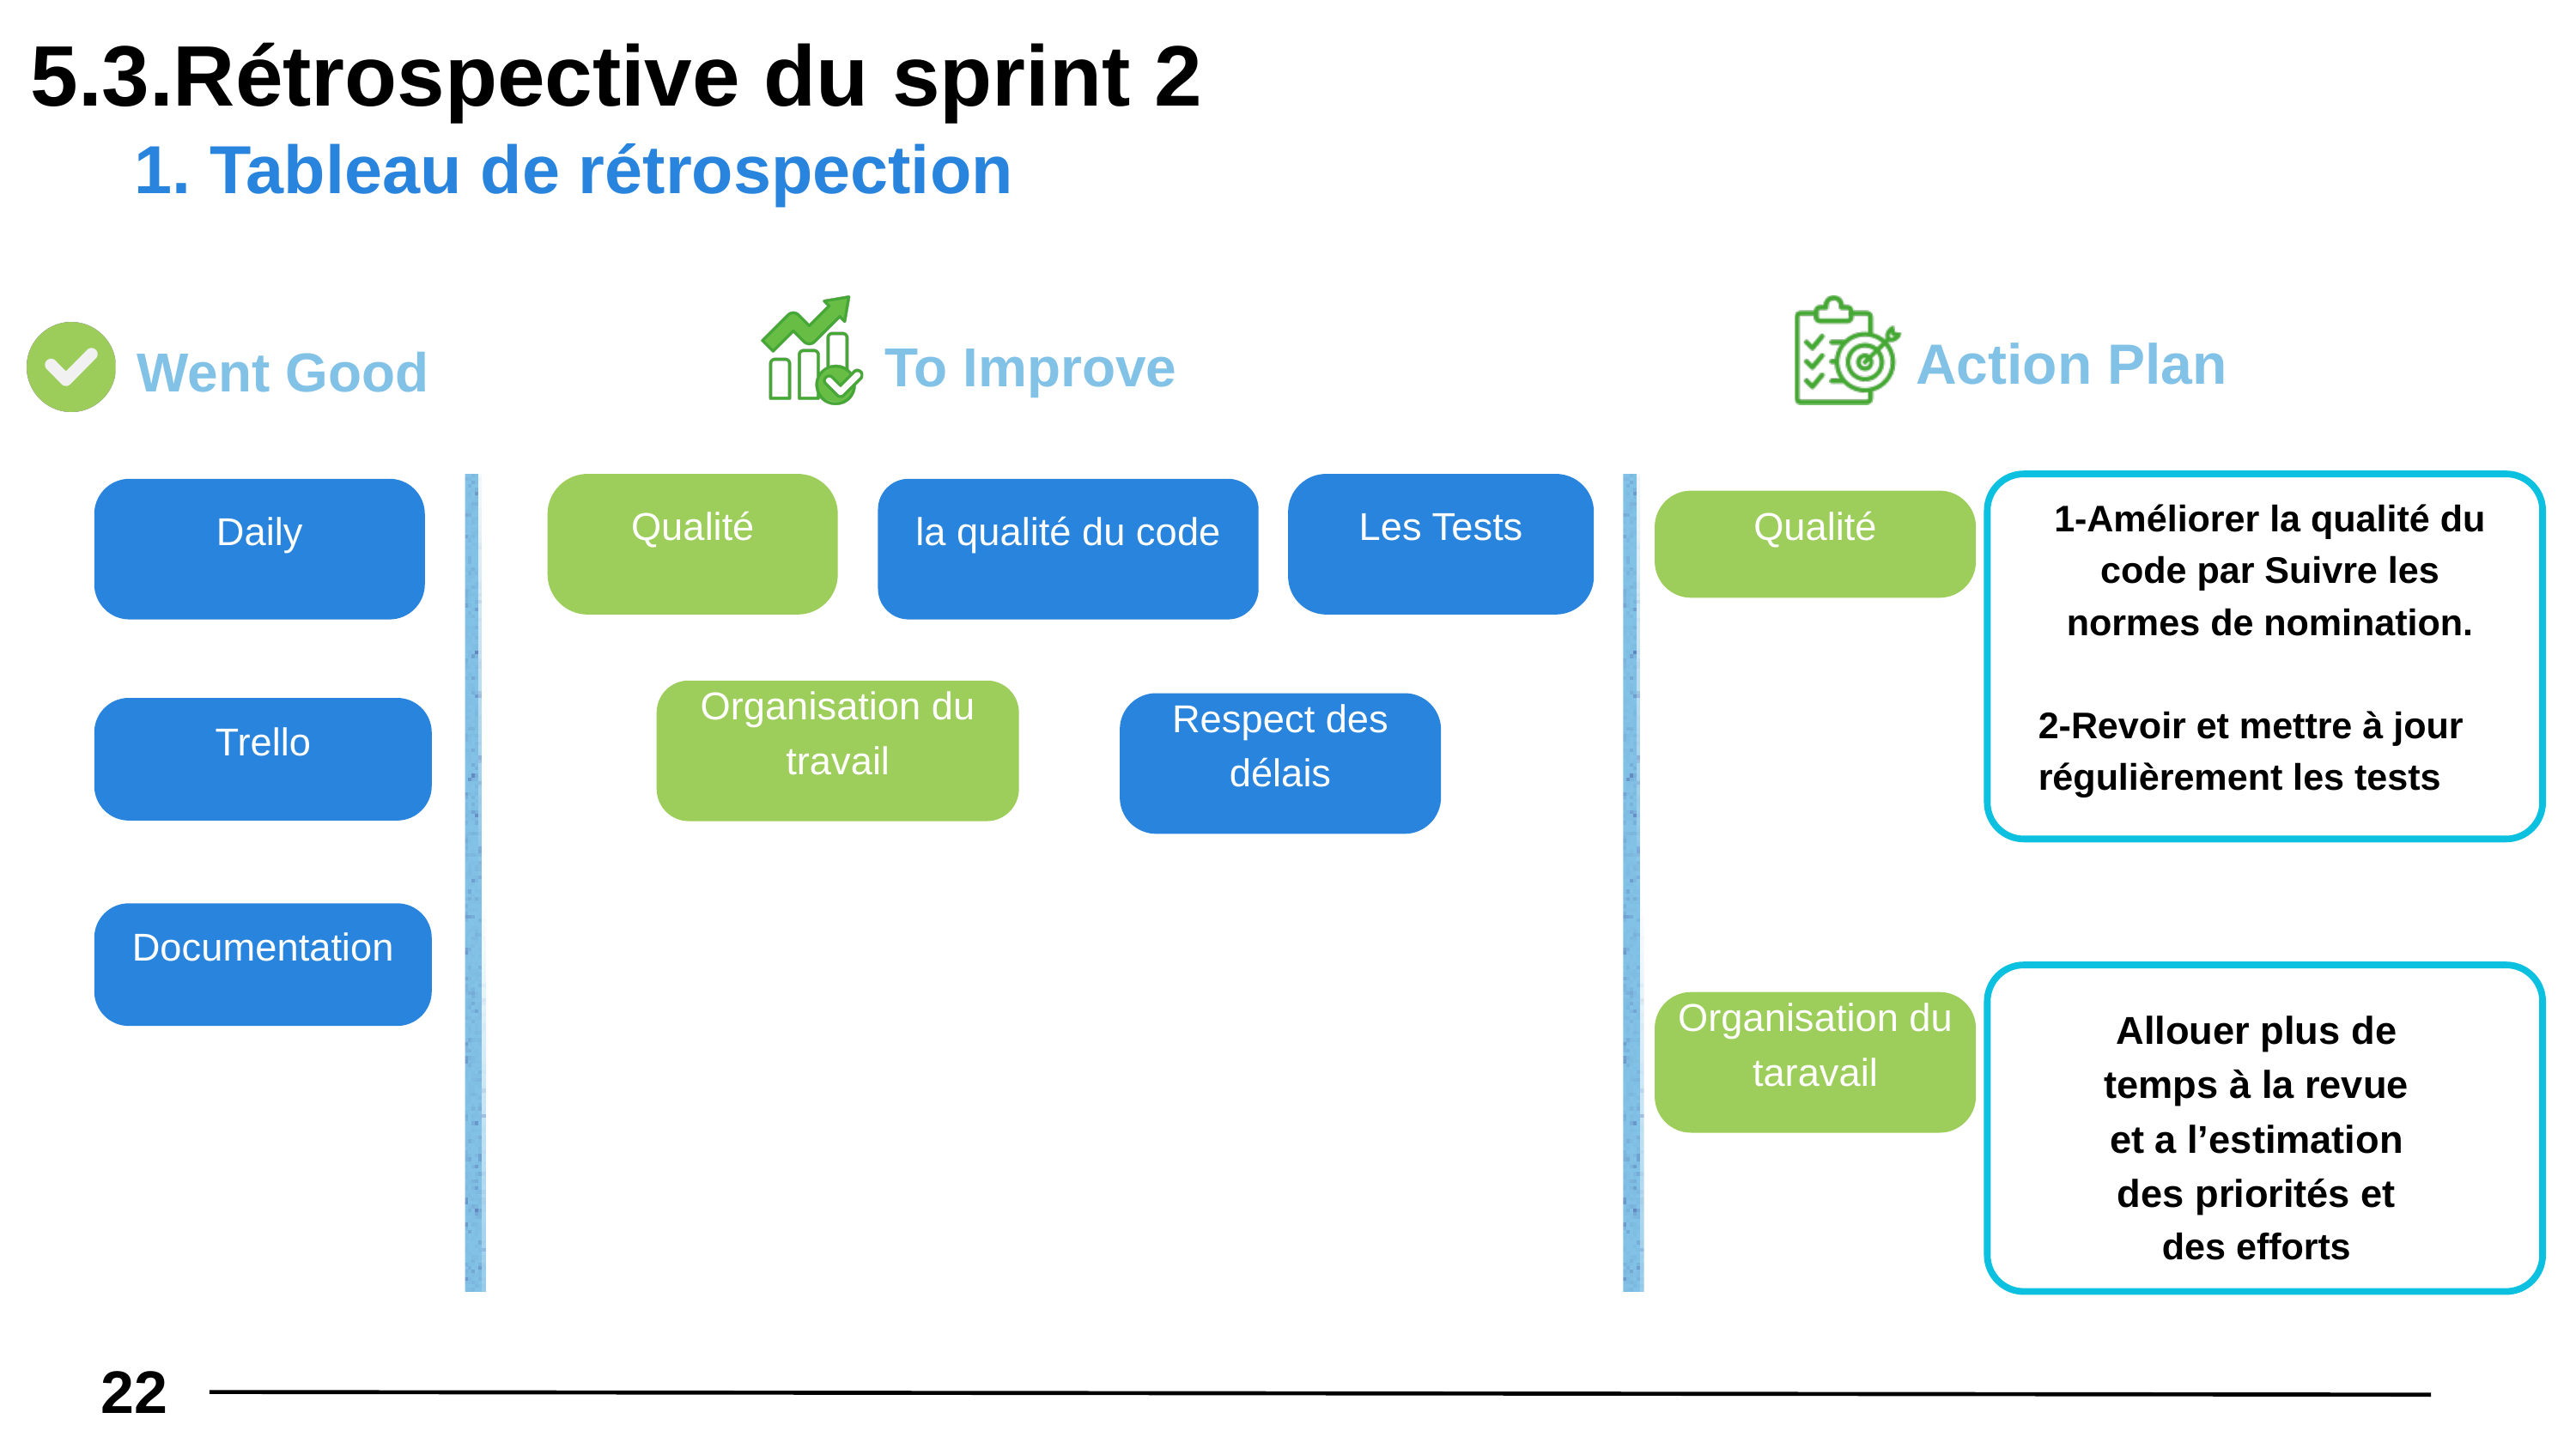

5.3.Rétrospective du sprint 2
1. Tableau de rétrospection

Action Plan
To Improve

Went Good

Qualité

Les Tests

Daily

la qualité du code
1-Améliorer la qualité du code par Suivre les normes de nomination.

2-Revoir et mettre à jour
régulièrement les tests

Qualité

Organisation du travail

Respect des délais

Trello

Documentation

Organisation du taravail
Allouer plus de
temps à la revue
et a l’estimation
des priorités et
des efforts
22